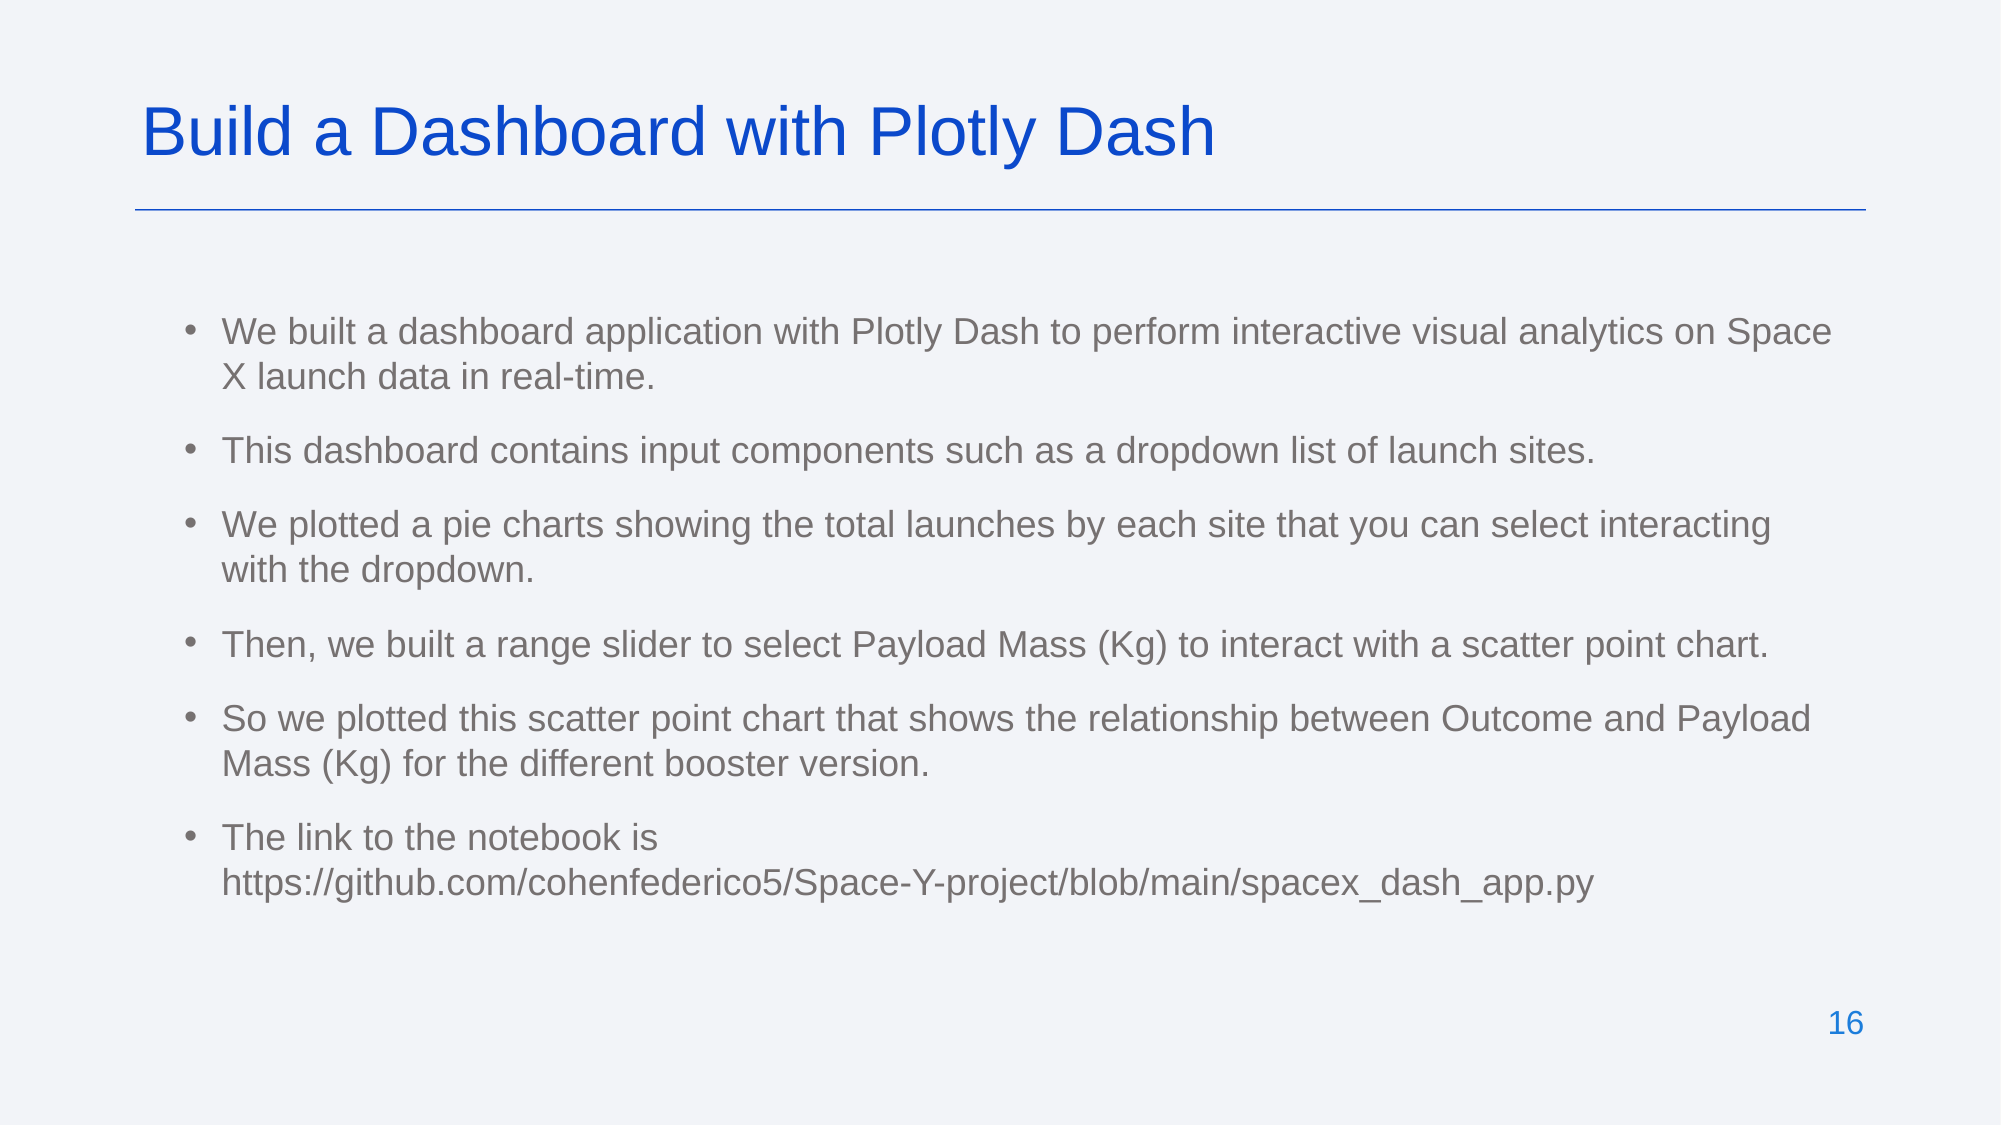

Build a Dashboard with Plotly Dash
We built a dashboard application with Plotly Dash to perform interactive visual analytics on Space X launch data in real-time.
This dashboard contains input components such as a dropdown list of launch sites.
We plotted a pie charts showing the total launches by each site that you can select interacting with the dropdown.
Then, we built a range slider to select Payload Mass (Kg) to interact with a scatter point chart.
So we plotted this scatter point chart that shows the relationship between Outcome and Payload Mass (Kg) for the different booster version.
The link to the notebook is https://github.com/cohenfederico5/Space-Y-project/blob/main/spacex_dash_app.py
16